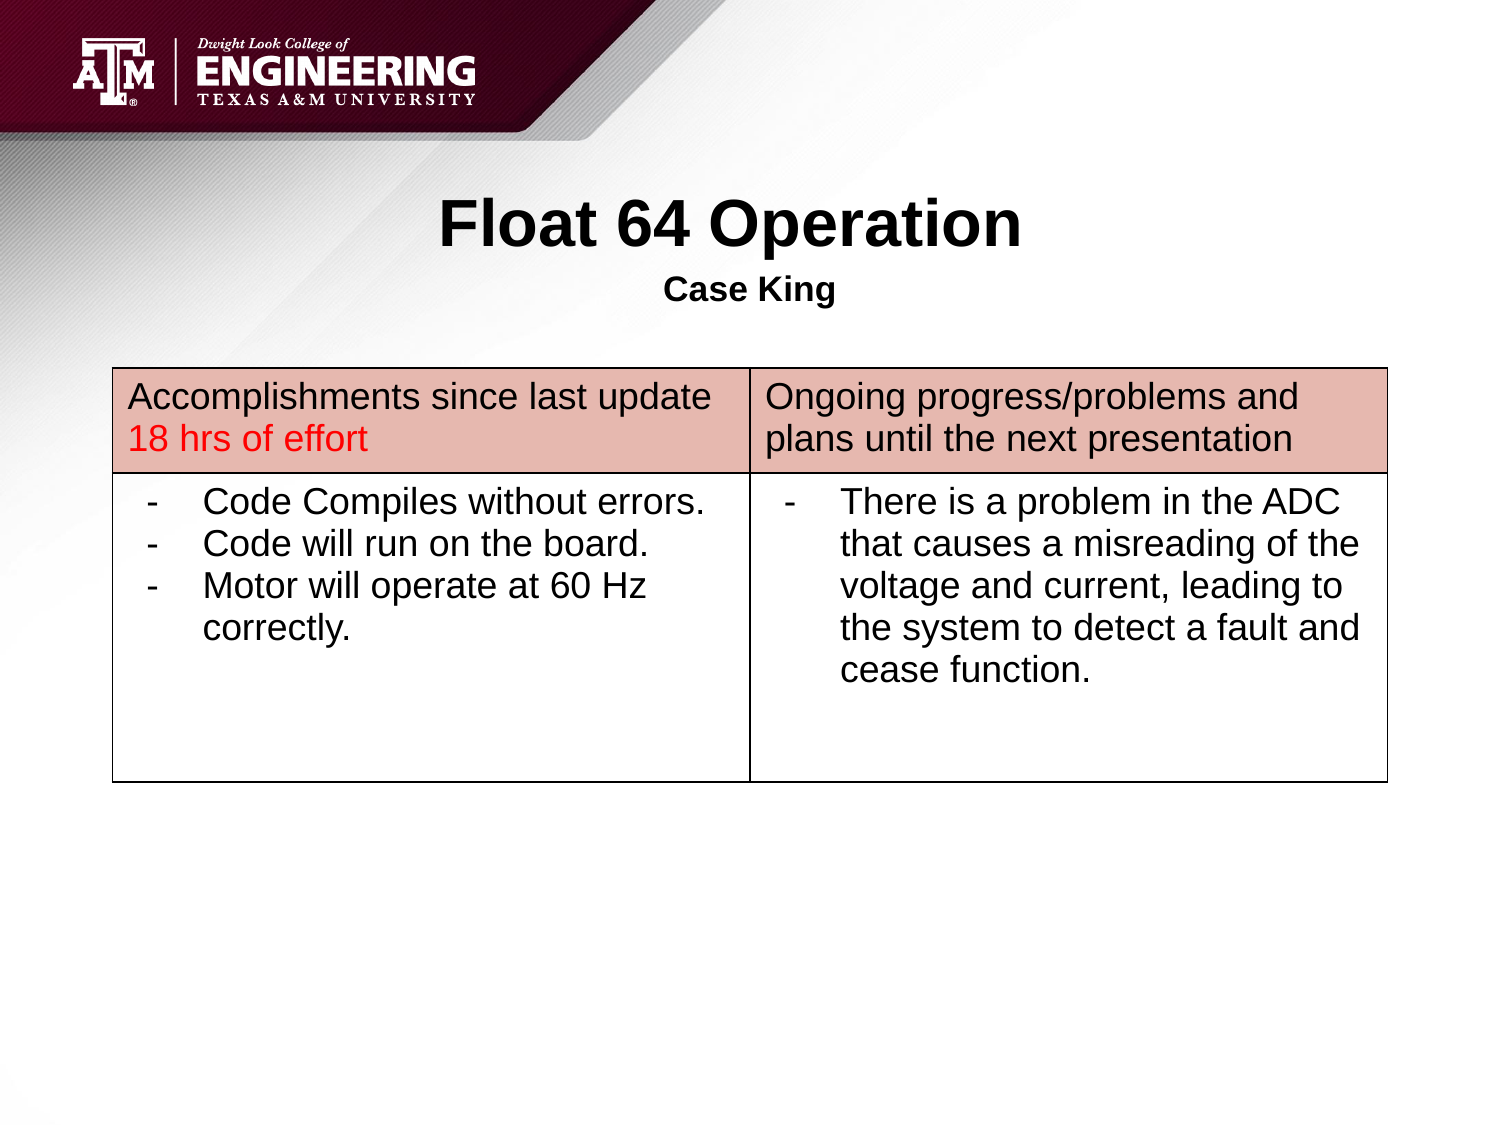

# Float 64 Operation
Case King
| Accomplishments since last update 18 hrs of effort | Ongoing progress/problems and plans until the next presentation |
| --- | --- |
| Code Compiles without errors. Code will run on the board. Motor will operate at 60 Hz correctly. | There is a problem in the ADC that causes a misreading of the voltage and current, leading to the system to detect a fault and cease function. |